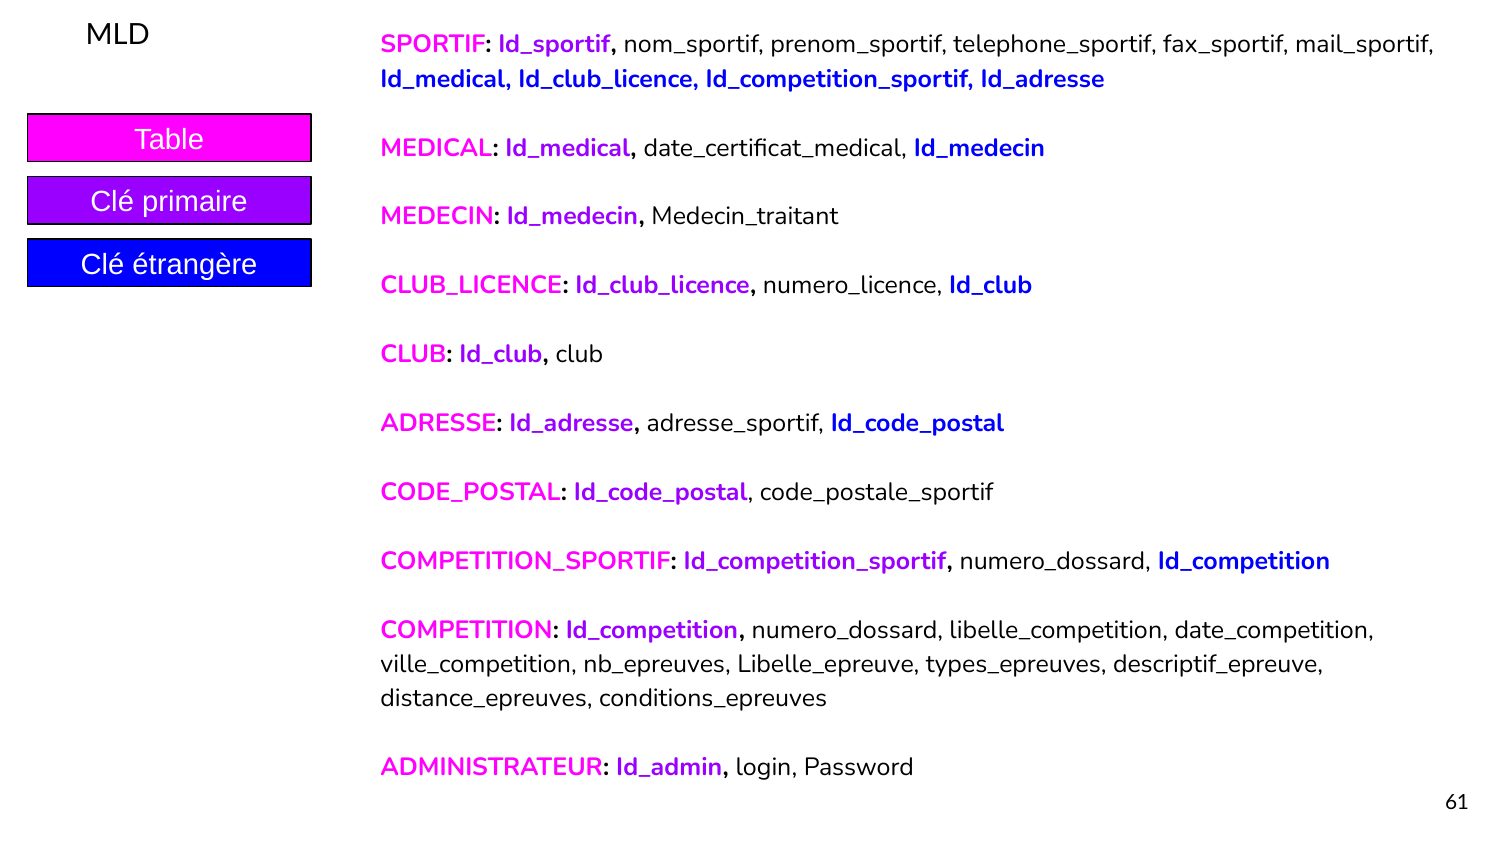

MLD
SPORTIF: Id_sportif, nom_sportif, prenom_sportif, telephone_sportif, fax_sportif, mail_sportif, Id_medical, Id_club_licence, Id_competition_sportif, Id_adresse

MEDICAL: Id_medical, date_certificat_medical, Id_medecin

MEDECIN: Id_medecin, Medecin_traitant

CLUB_LICENCE: Id_club_licence, numero_licence, Id_club

CLUB: Id_club, club

ADRESSE: Id_adresse, adresse_sportif, Id_code_postal

CODE_POSTAL: Id_code_postal, code_postale_sportif

COMPETITION_SPORTIF: Id_competition_sportif, numero_dossard, Id_competition

COMPETITION: Id_competition, numero_dossard, libelle_competition, date_competition, ville_competition, nb_epreuves, Libelle_epreuve, types_epreuves, descriptif_epreuve, distance_epreuves, conditions_epreuves

ADMINISTRATEUR: Id_admin, login, Password

Table
Clé primaire
Clé étrangère
61